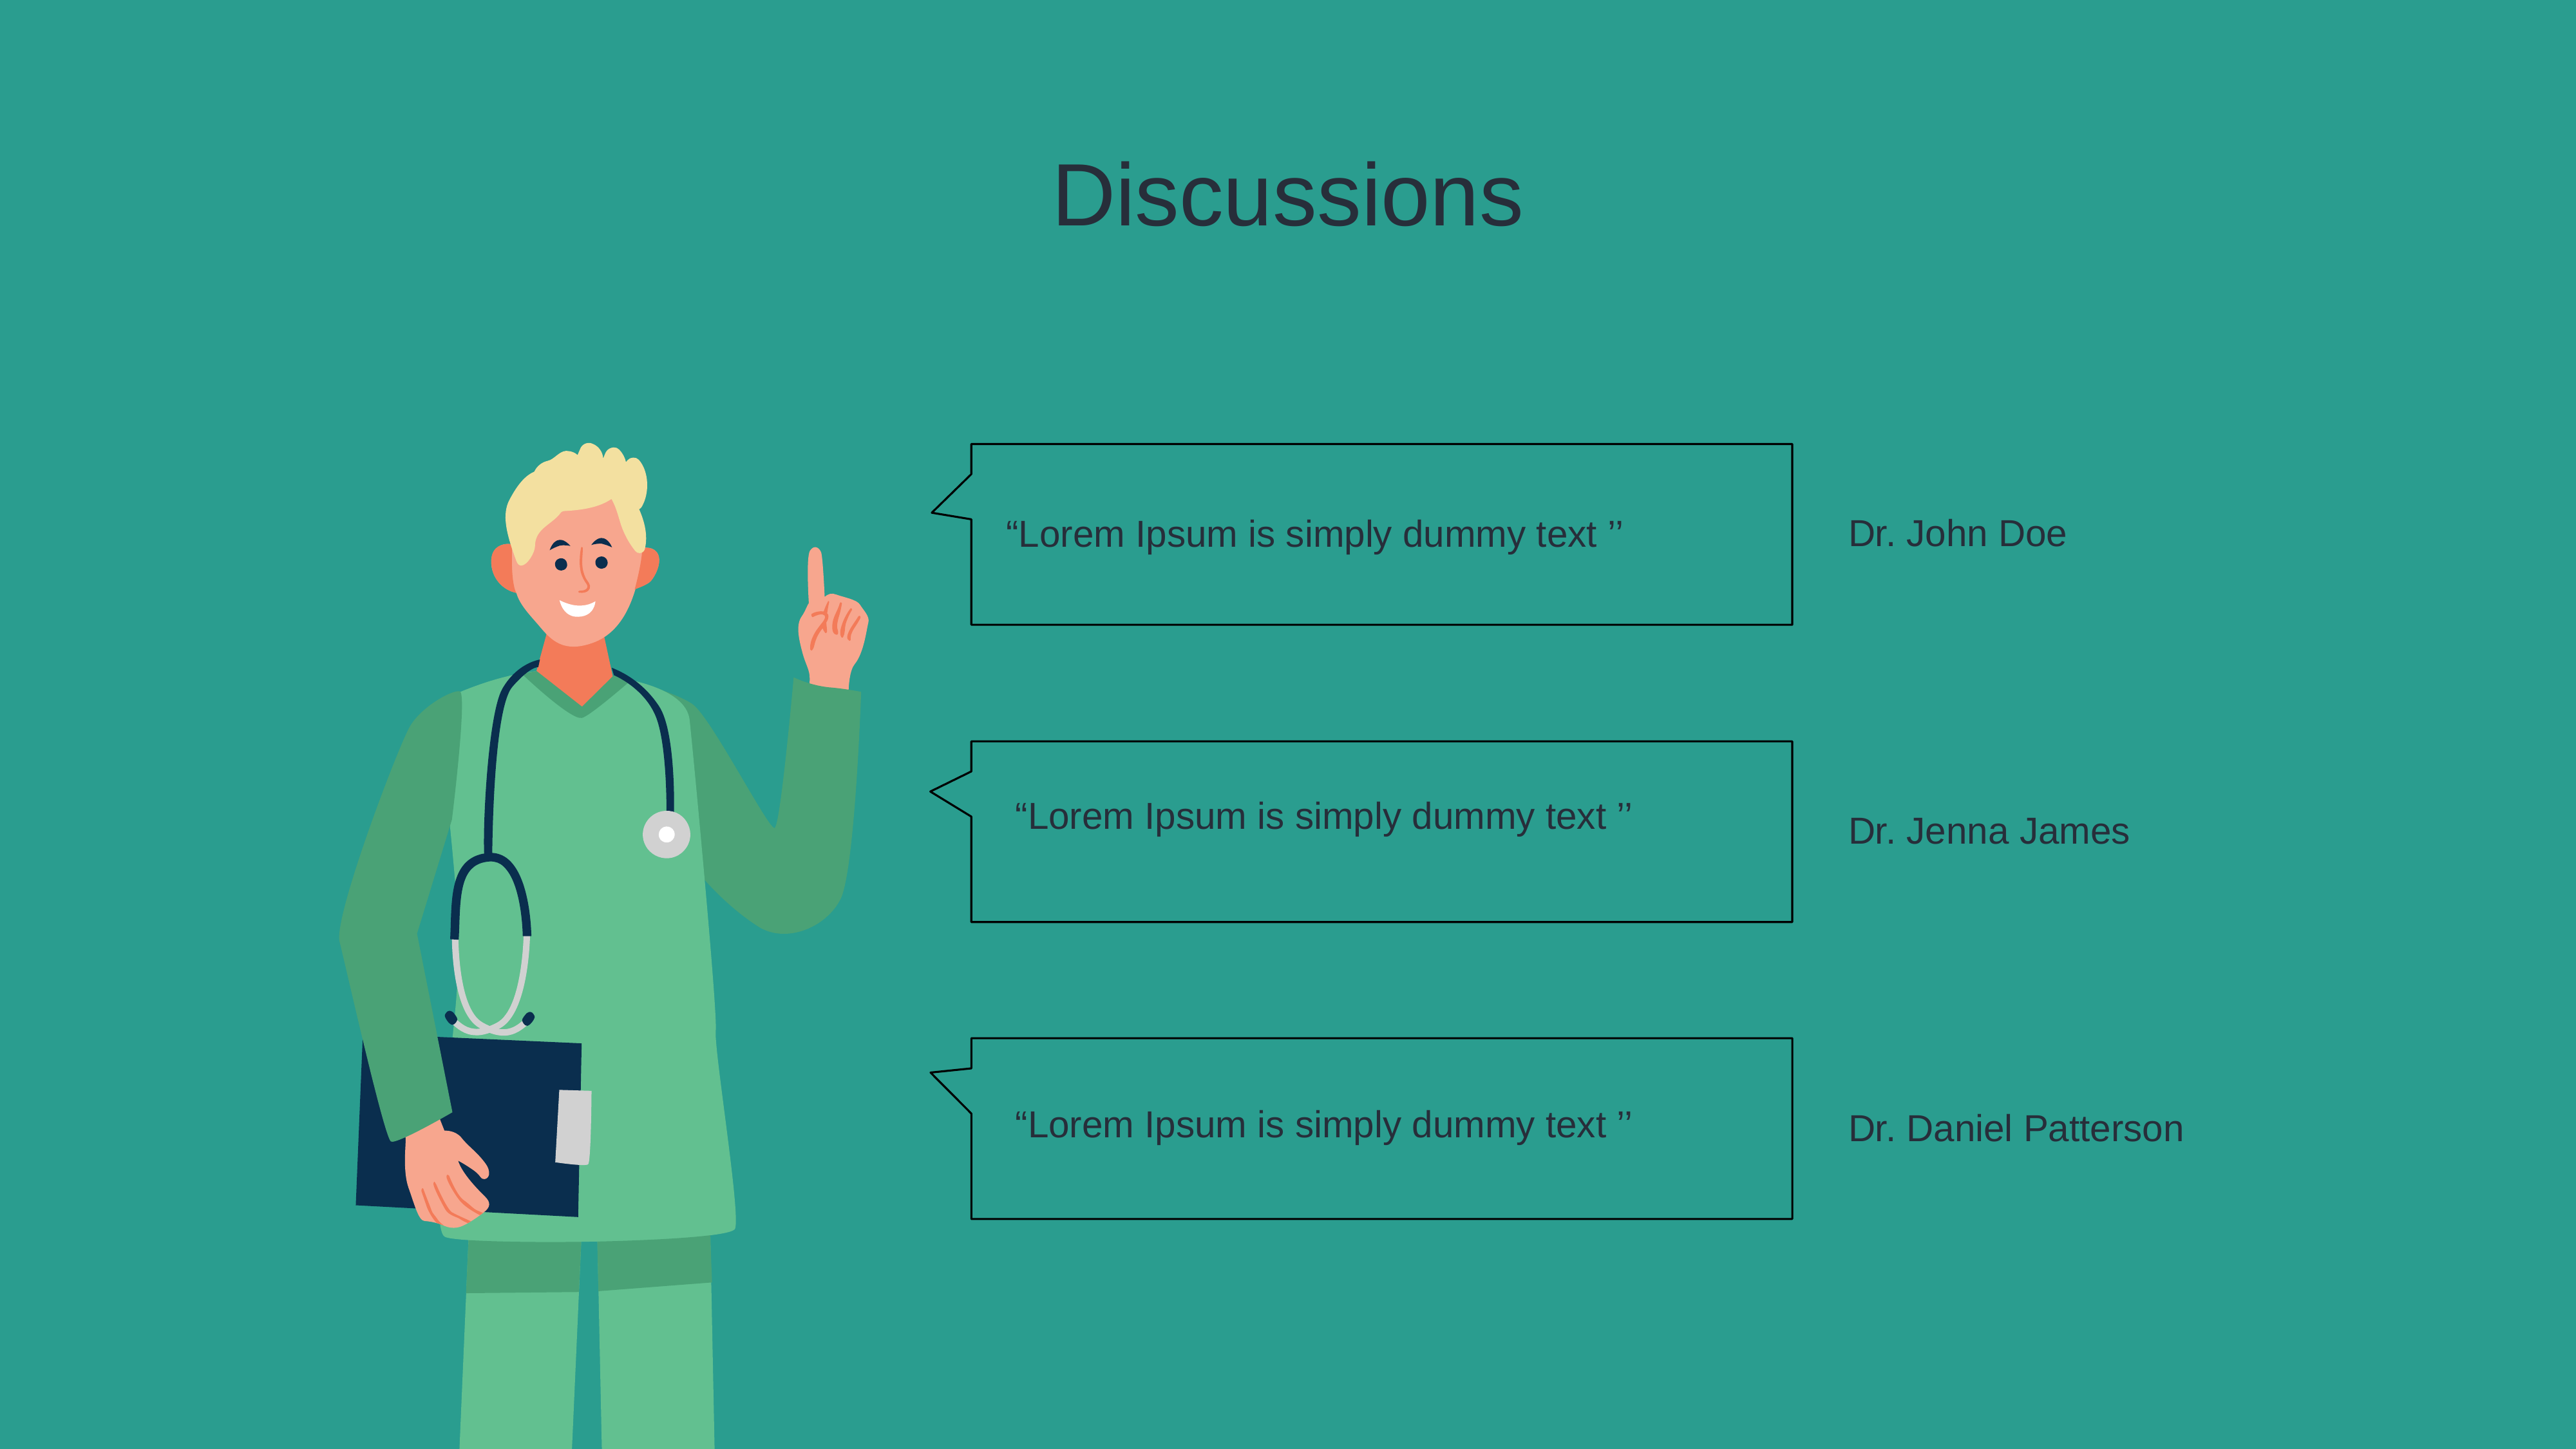

Discussions

Dr. John Doe
“Lorem Ipsum is simply dummy text ’’
“Lorem Ipsum is simply dummy text ’’

Dr. Jenna James
“Lorem Ipsum is simply dummy text ’’

Dr. Daniel Patterson